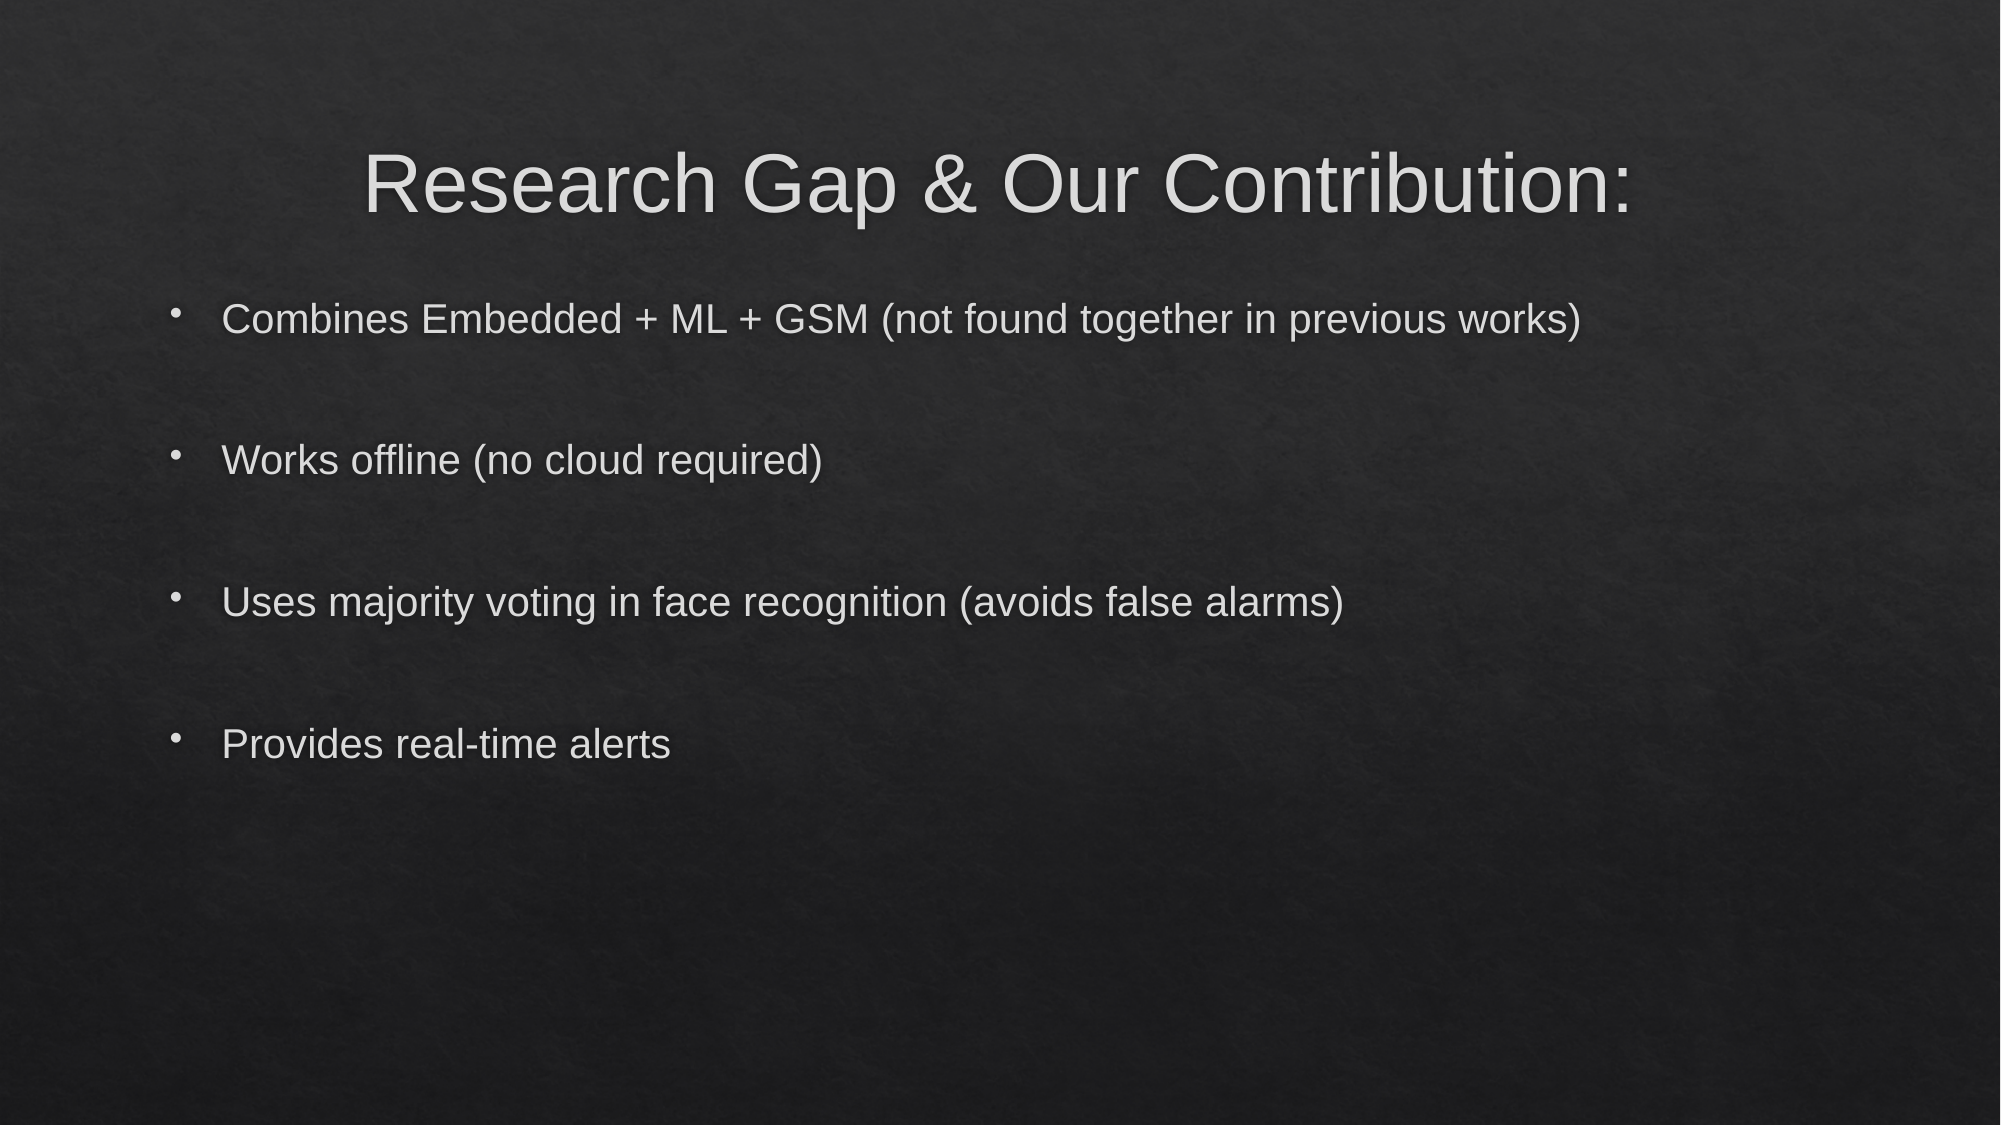

# Research Gap & Our Contribution:
Combines Embedded + ML + GSM (not found together in previous works)

Works offline (no cloud required)

Uses majority voting in face recognition (avoids false alarms)

Provides real-time alerts